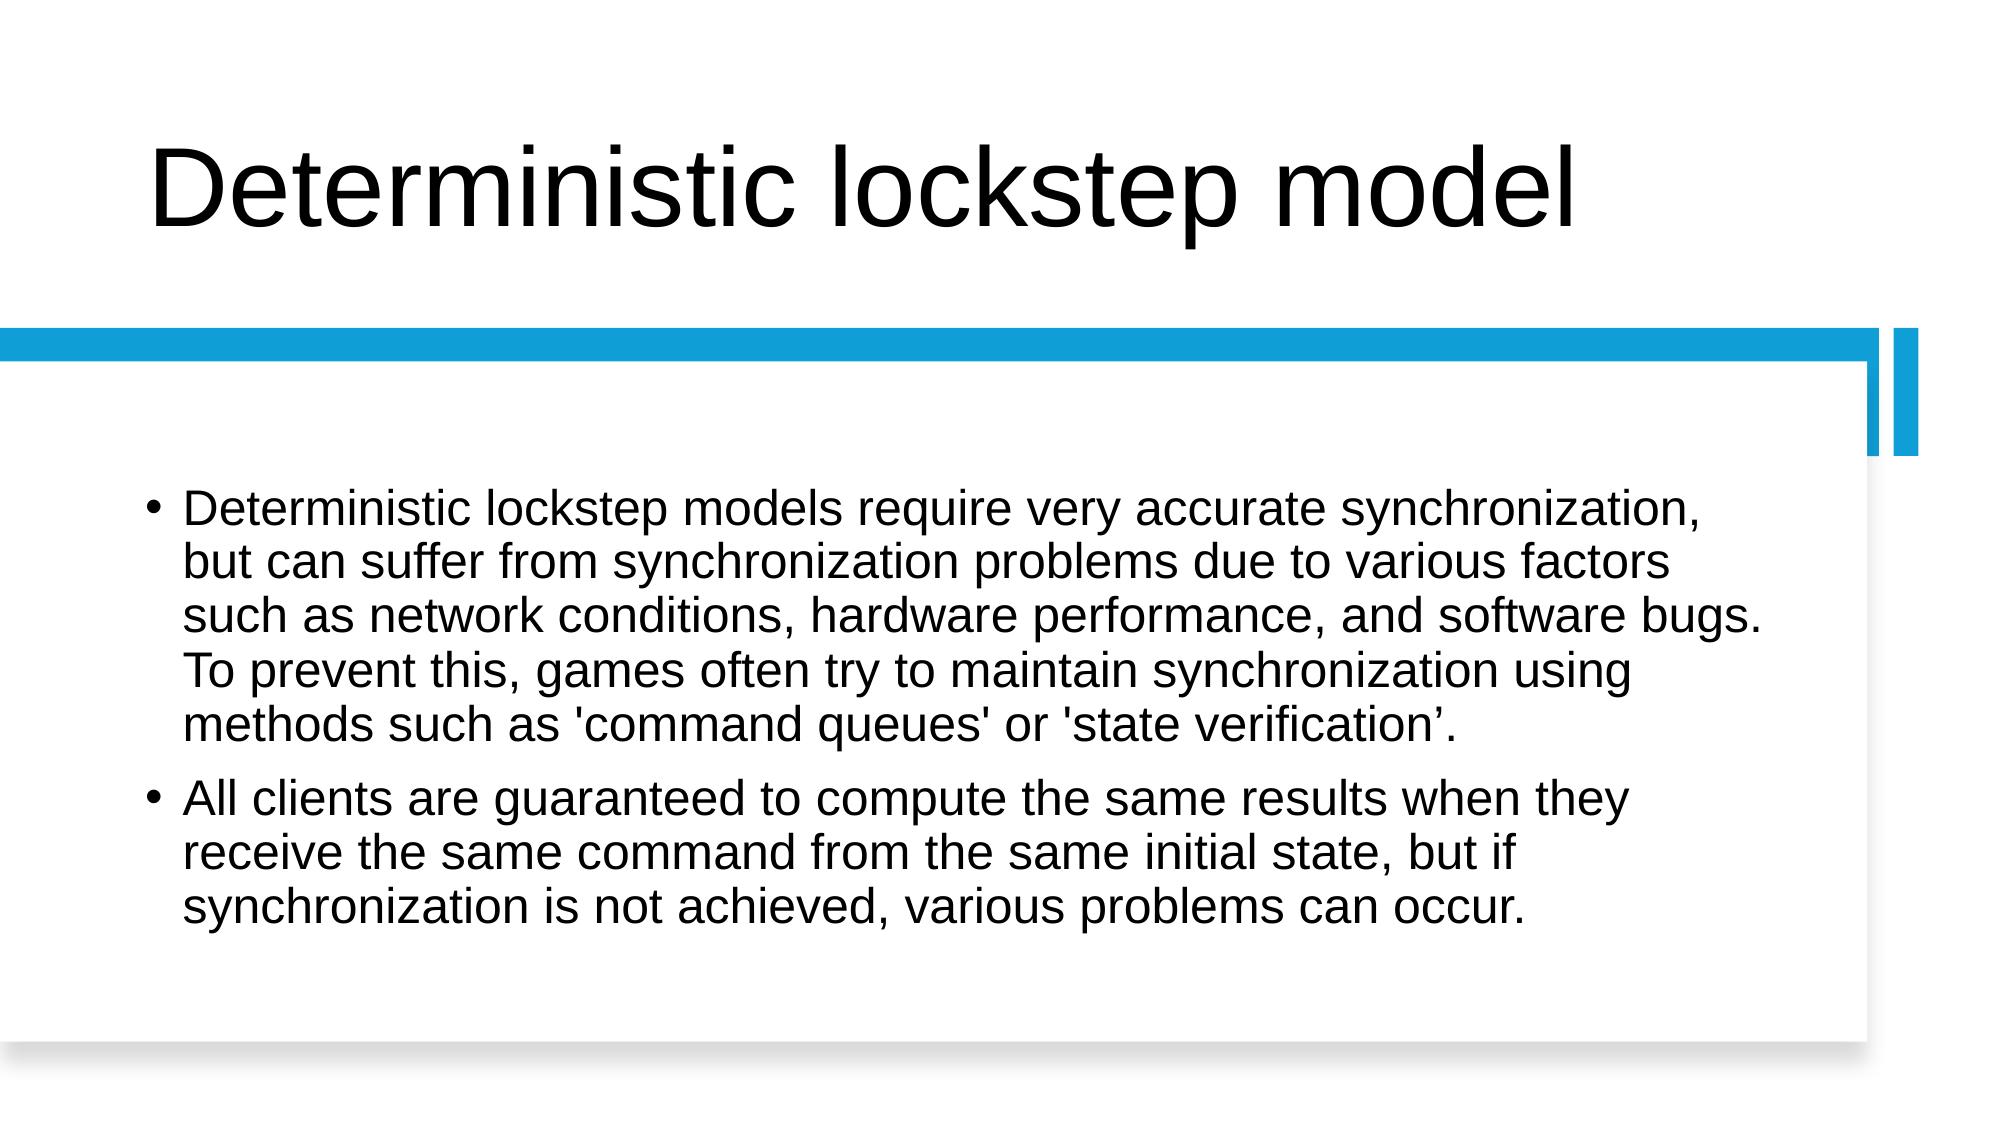

# Deterministic lockstep model

Deterministic lockstep models require very accurate synchronization, but can suffer from synchronization problems due to various factors such as network conditions, hardware performance, and software bugs. To prevent this, games often try to maintain synchronization using methods such as 'command queues' or 'state verification’.
All clients are guaranteed to compute the same results when they receive the same command from the same initial state, but if synchronization is not achieved, various problems can occur.